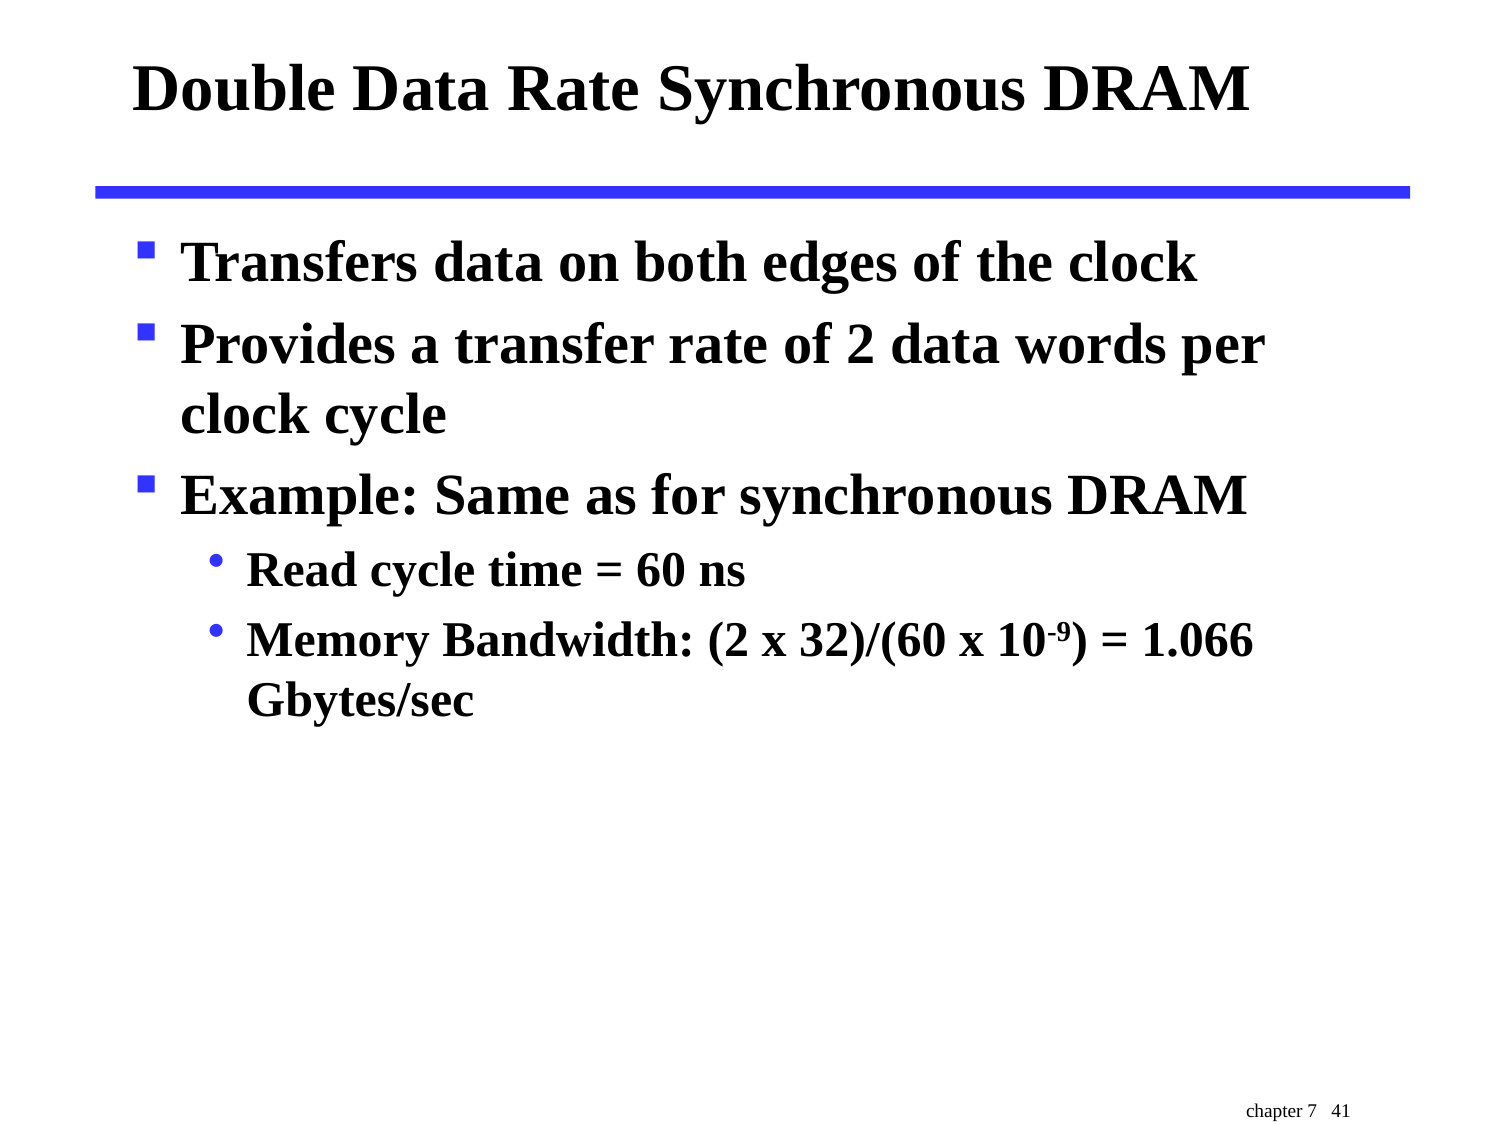

# Double Data Rate Synchronous DRAM
Transfers data on both edges of the clock
Provides a transfer rate of 2 data words per clock cycle
Example: Same as for synchronous DRAM
Read cycle time = 60 ns
Memory Bandwidth: (2 x 32)/(60 x 10-9) = 1.066 Gbytes/sec

chapter 7   41